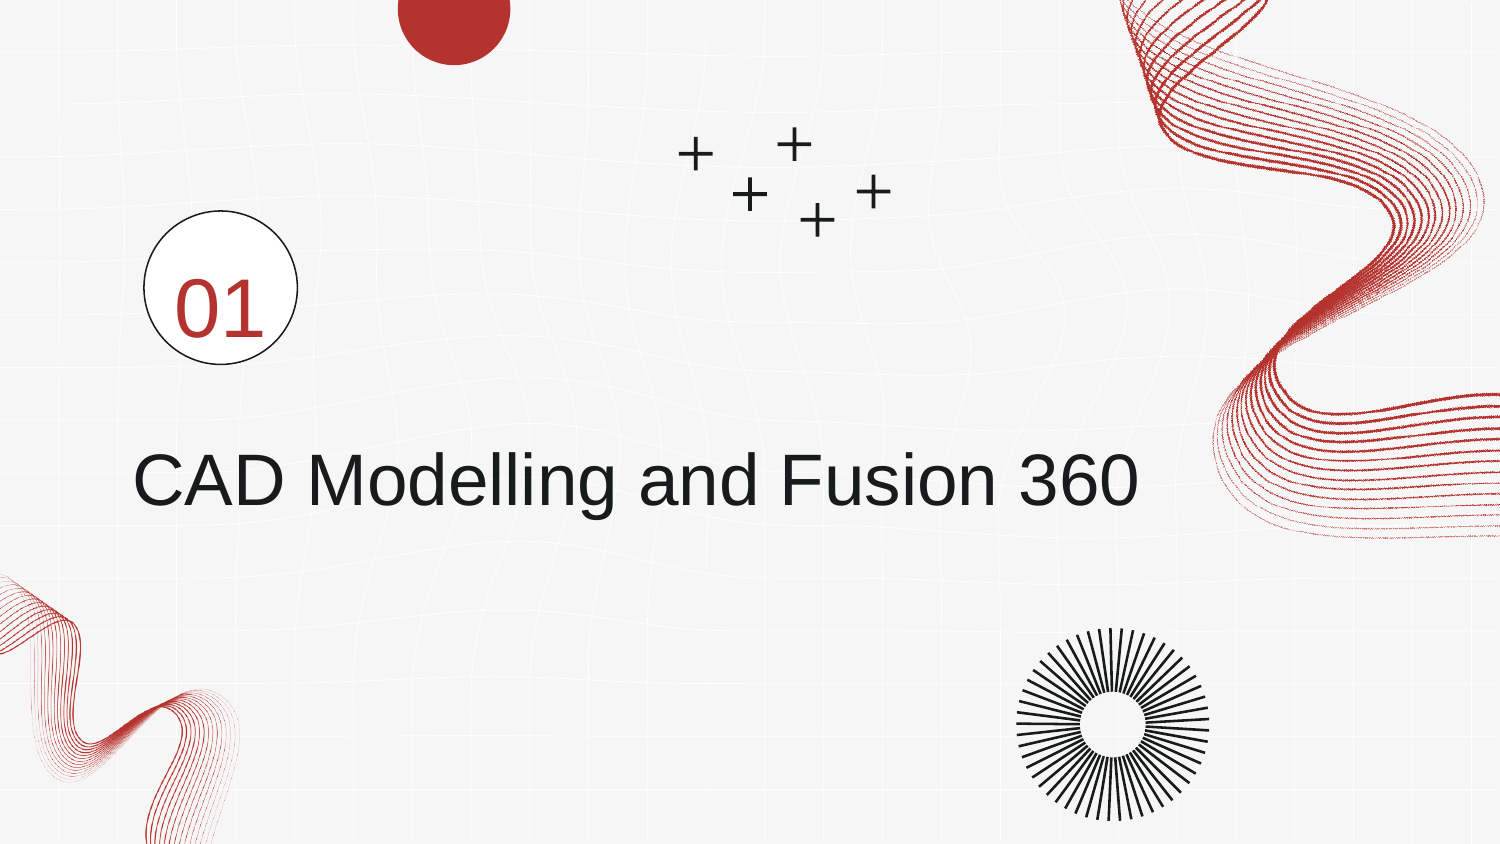

01
# CAD Modelling and Fusion 360